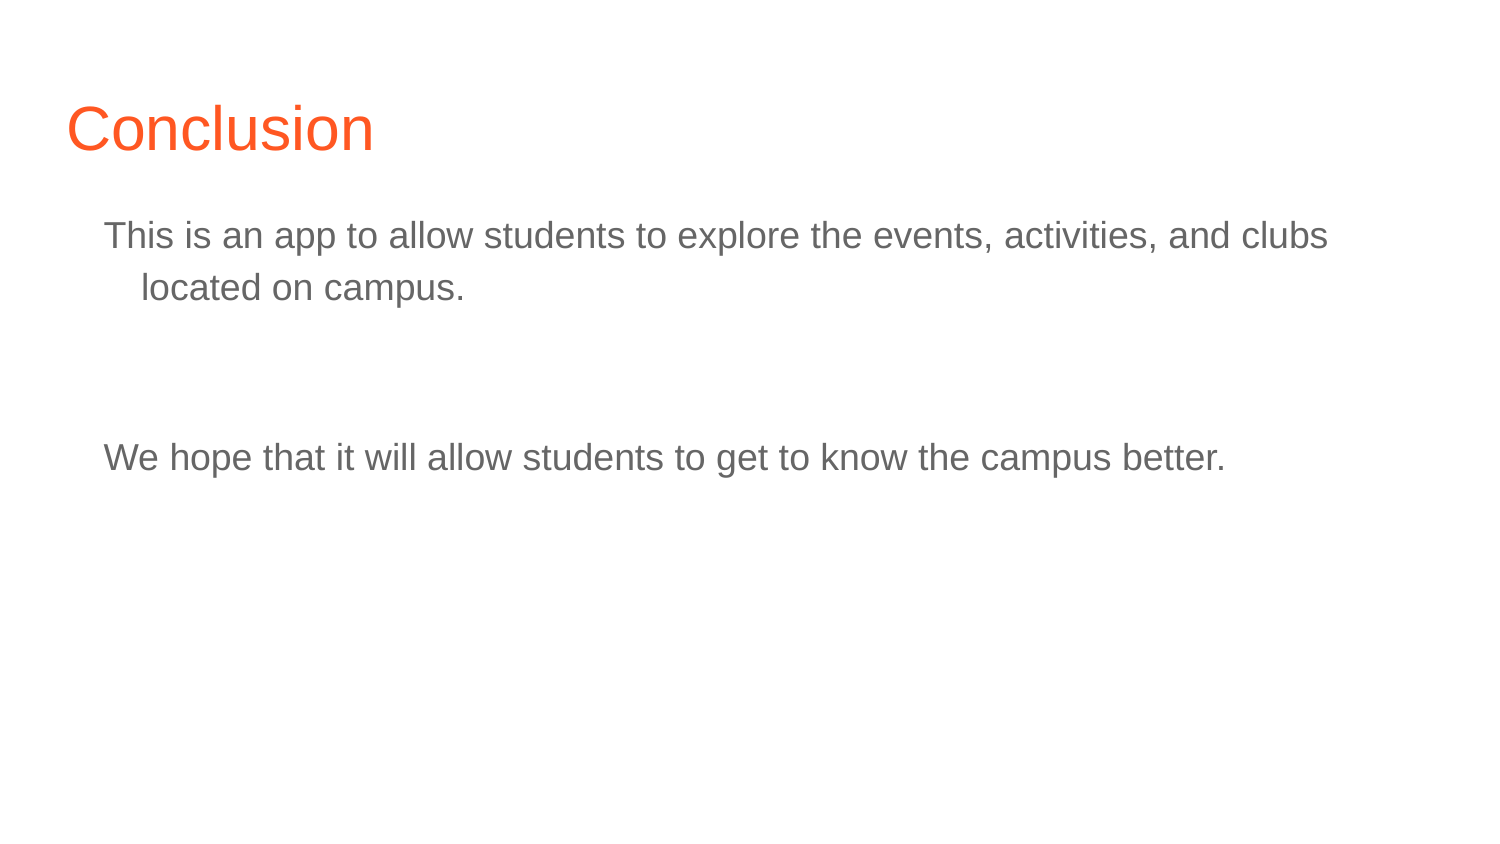

# Conclusion
This is an app to allow students to explore the events, activities, and clubs located on campus.

We hope that it will allow students to get to know the campus better.